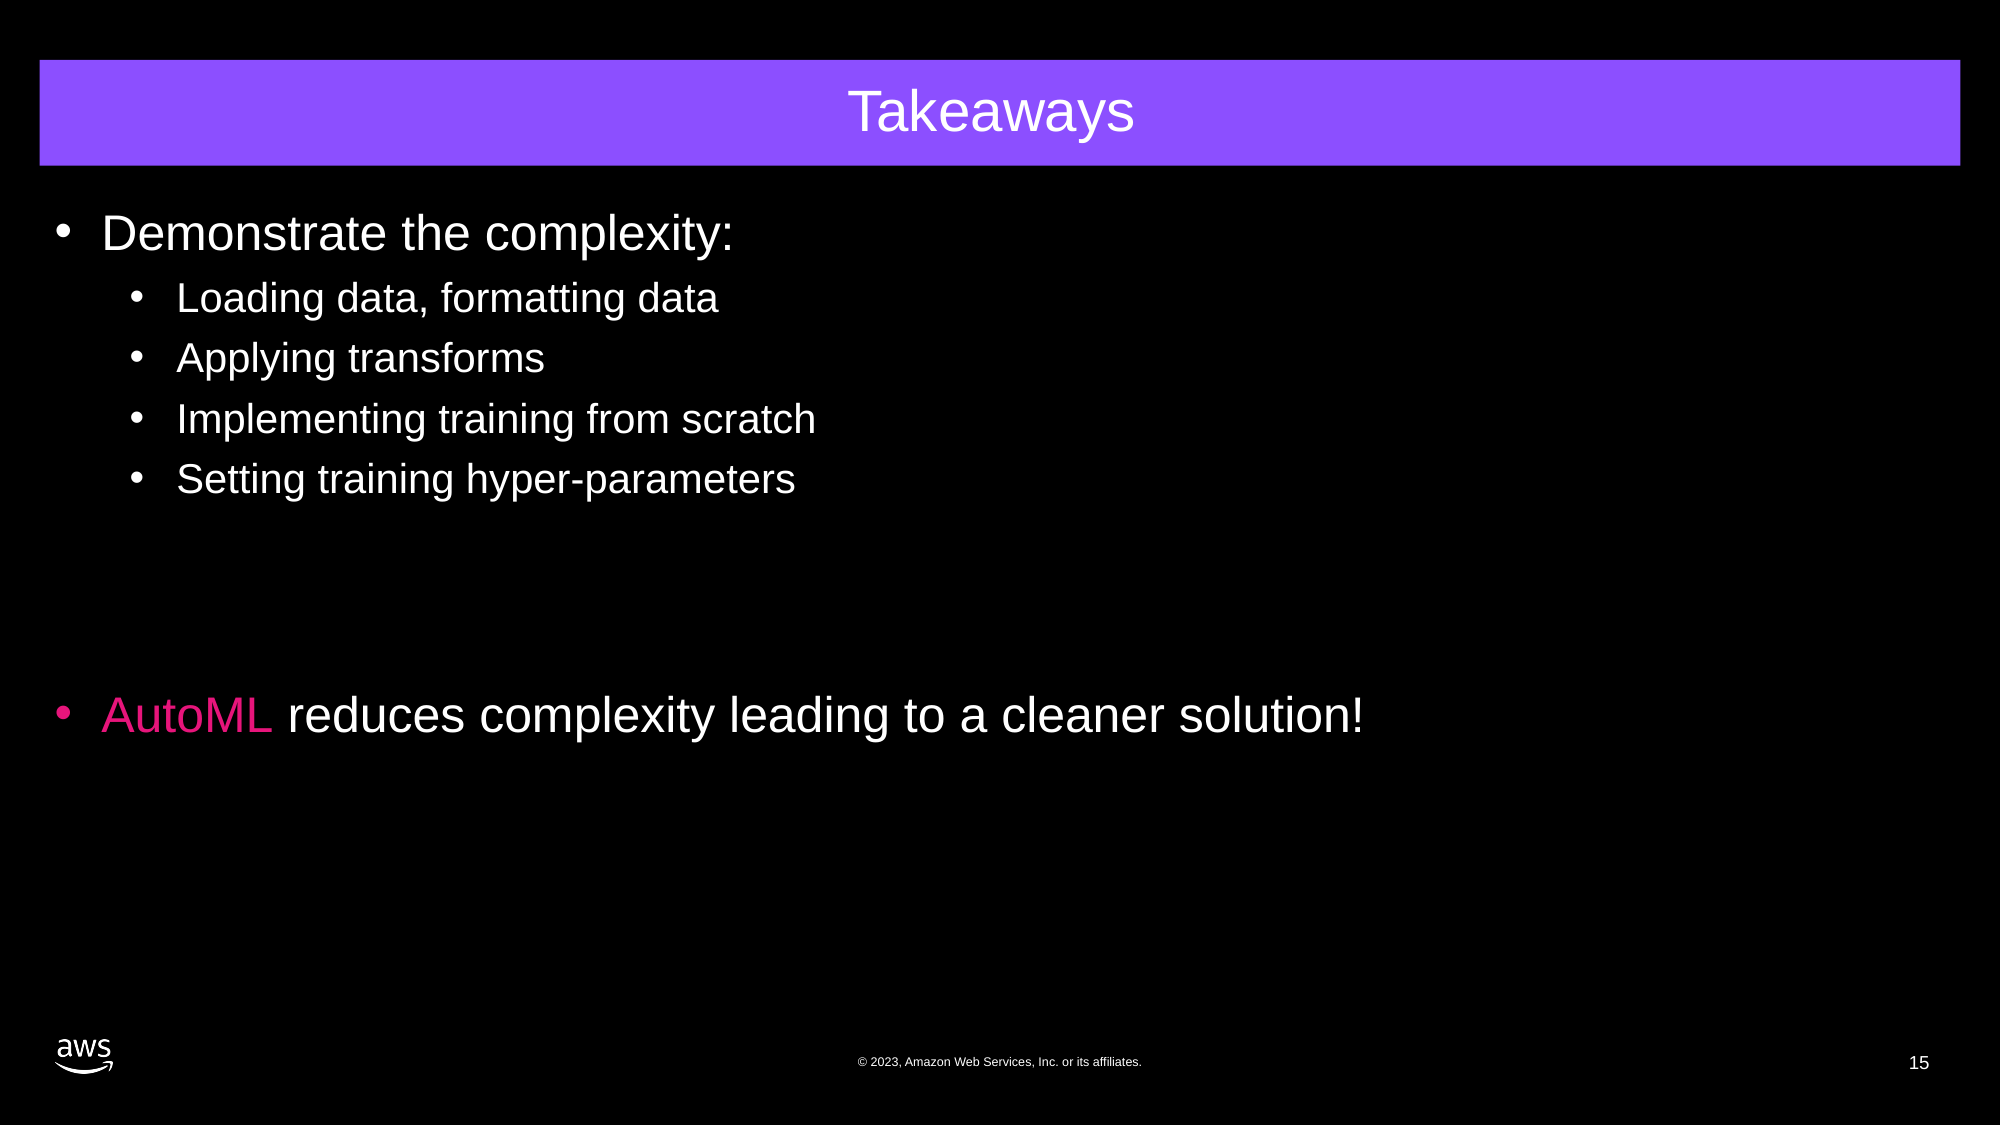

# Takeaways
Demonstrate the complexity:
Loading data, formatting data
Applying transforms
Implementing training from scratch
Setting training hyper-parameters

AutoML reduces complexity leading to a cleaner solution!

© 2023, Amazon Web Services, Inc. or its affiliates.
15